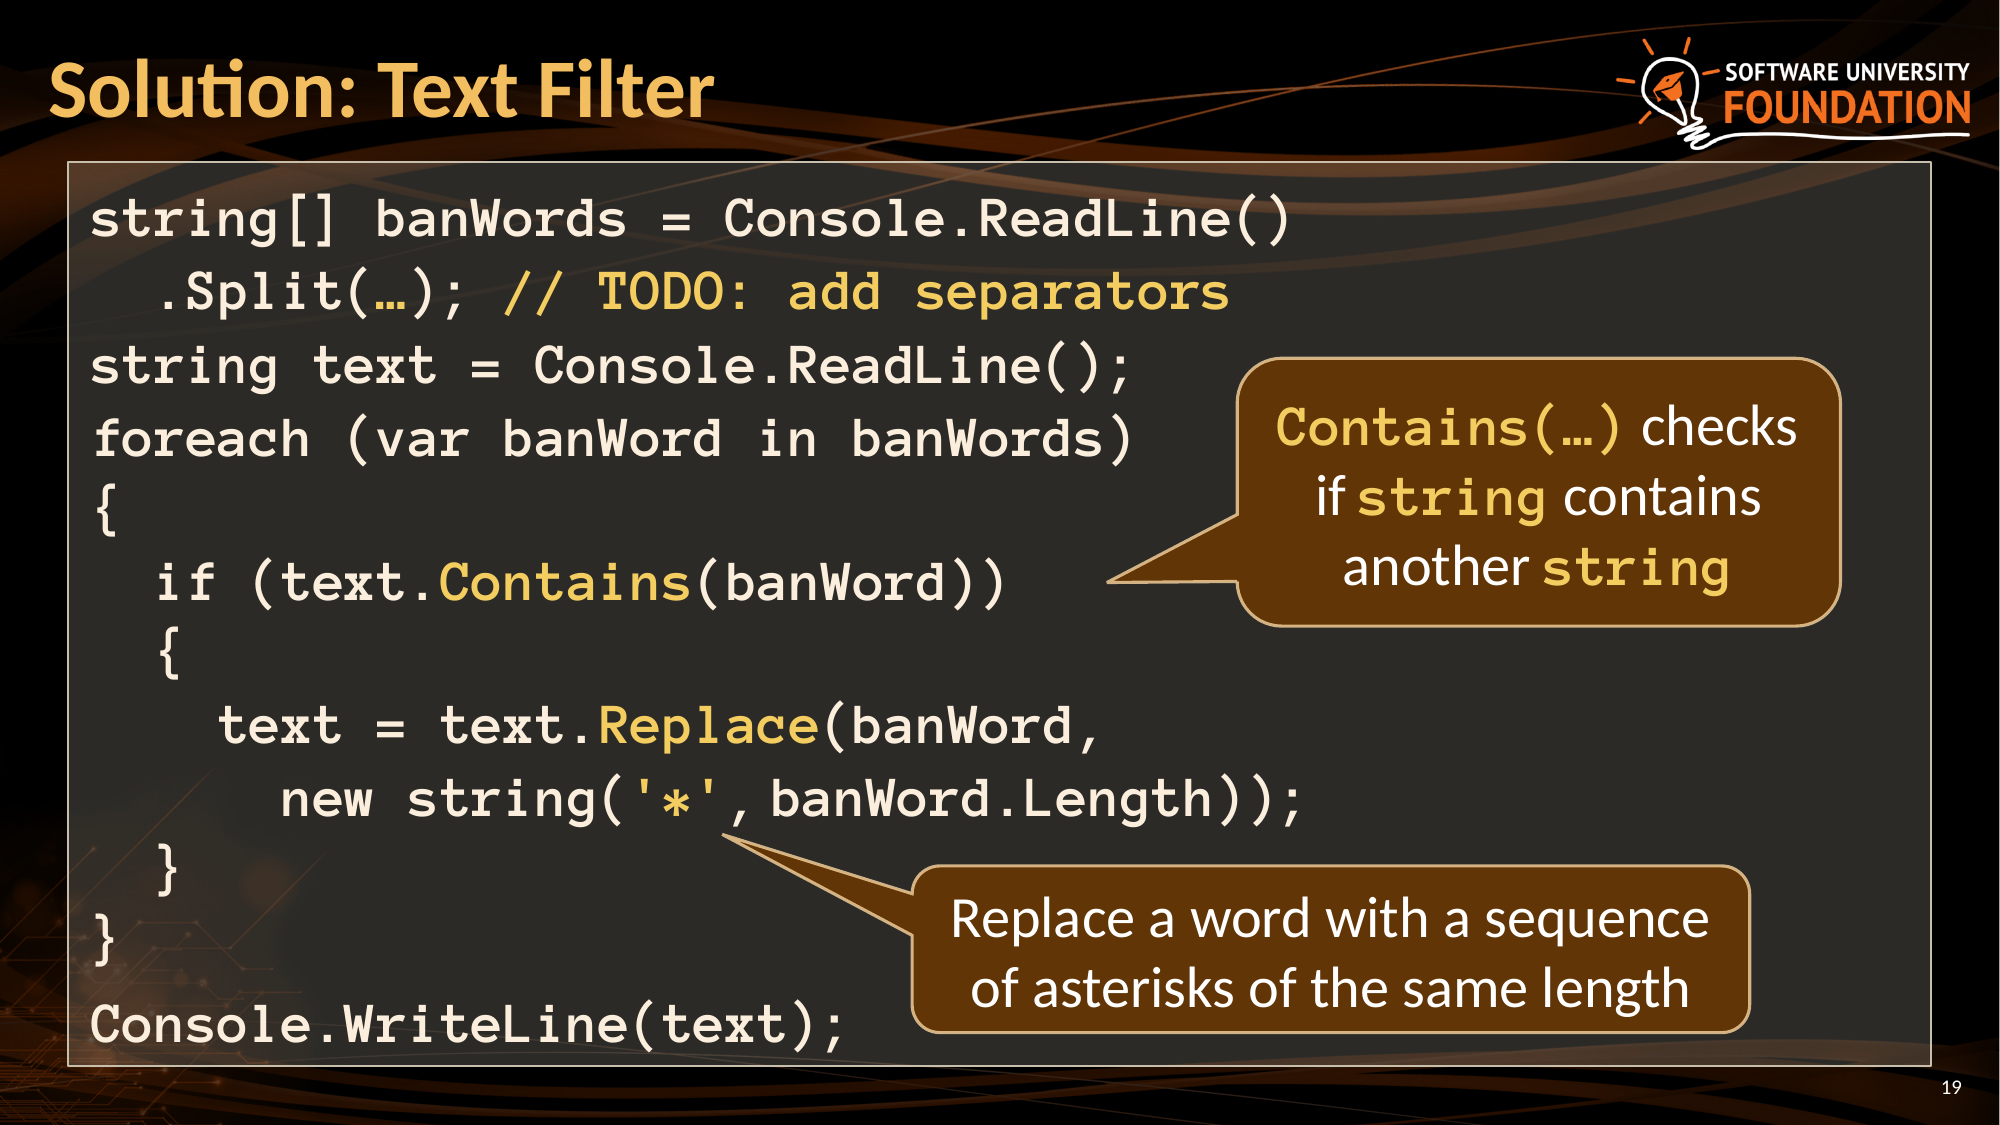

# Solution: Text Filter
string[] banWords = Console.ReadLine()
  .Split(…); // TODO: add separators
string text = Console.ReadLine();
foreach (var banWord in banWords)
{
  if (text.Contains(banWord))
  {
    text = text.Replace(banWord,
      new string('*', banWord.Length));
  }
}
Console.WriteLine(text);
Contains(…) checks if string contains another string
Replace a word with a sequence of asterisks of the same length
19